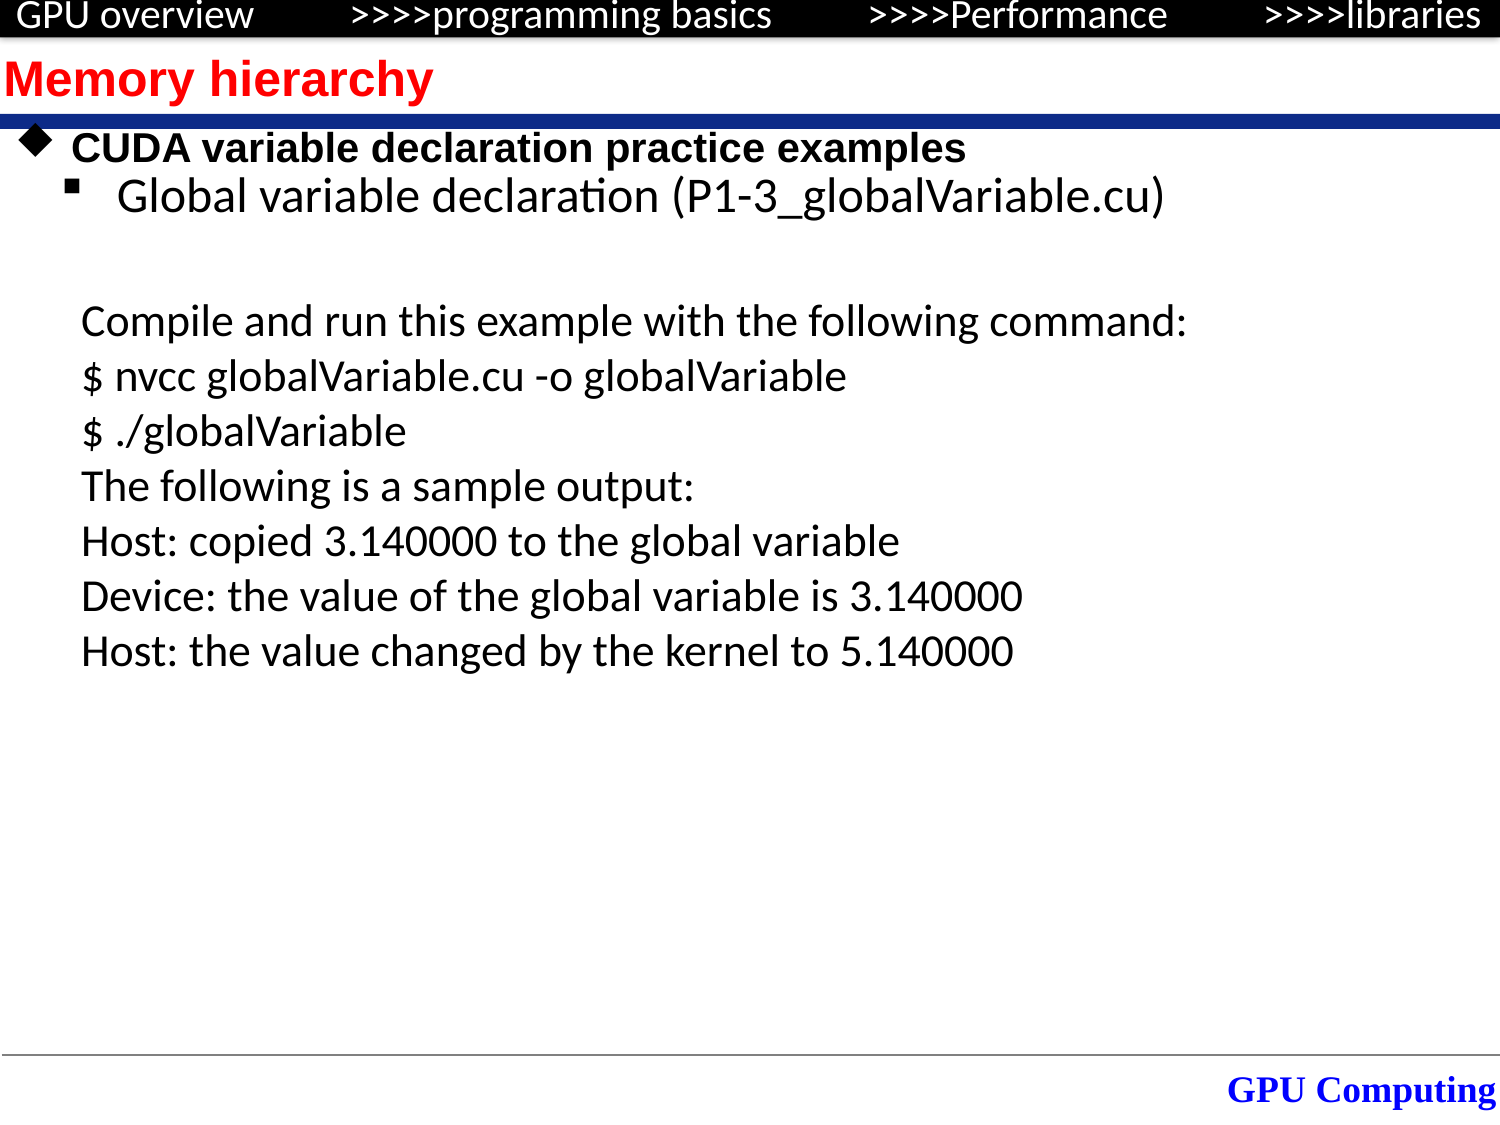

Memory hierarchy
CUDA variable declaration practice examples
Global variable declaration (P1-3_globalVariable.cu)
Compile and run this example with the following command:
$ nvcc globalVariable.cu -o globalVariable
$ ./globalVariable
The following is a sample output:
Host: copied 3.140000 to the global variable
Device: the value of the global variable is 3.140000
Host: the value changed by the kernel to 5.140000